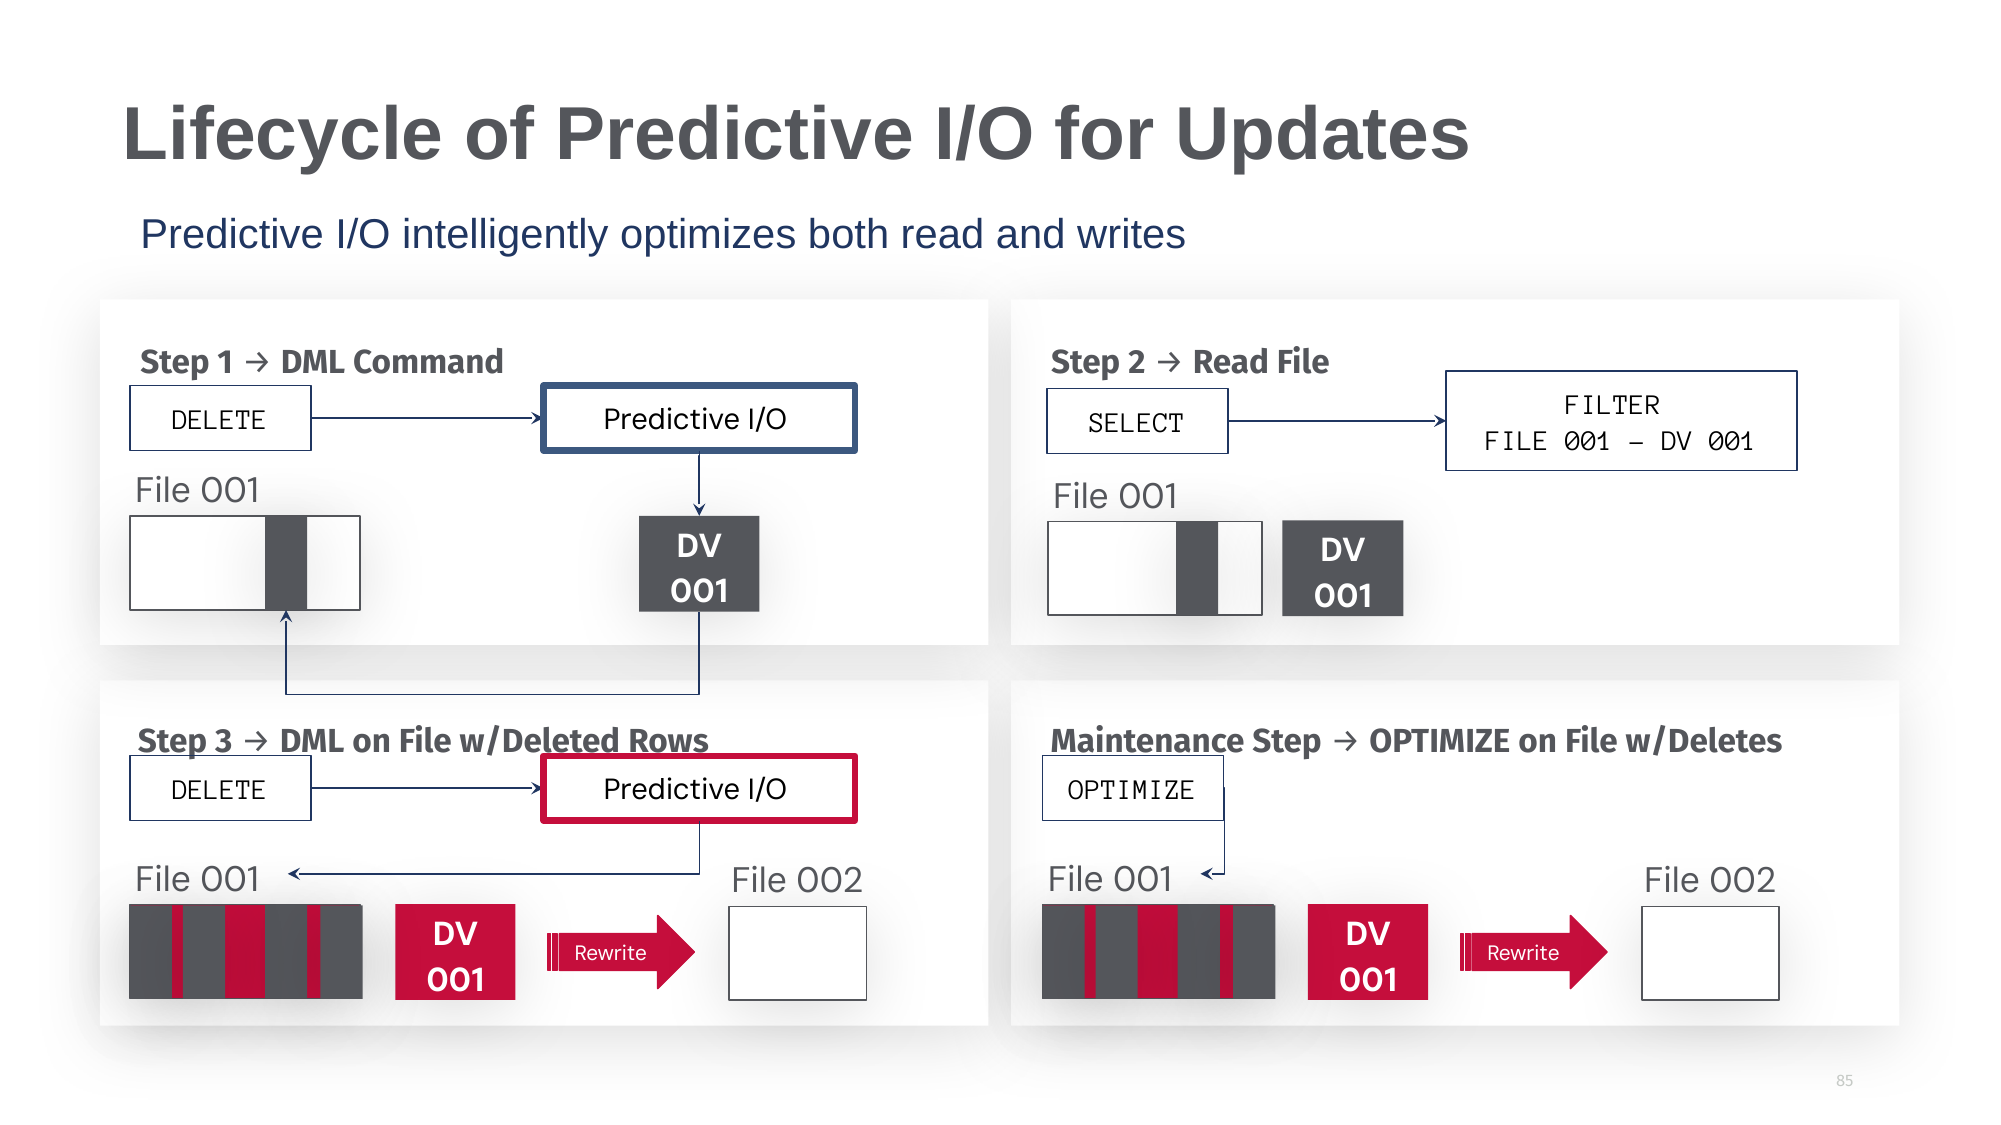

# Lifecycle of Predictive I/O for Updates
Predictive I/O intelligently optimizes both read and writes
Step 1 → DML Command
Step 2 → Read File
FILTER
FILE 001 - DV 001
Predictive I/O
DELETE
SELECT
File 001
File 001
DV 001

DV
001

Step 3 → DML on File w/Deleted Rows
Maintenance Step → OPTIMIZE on File w/Deletes
Predictive I/O
DELETE
OPTIMIZE
File 001
File 001
File 002
File 002
DV 001
DV 001

Rewrite
Rewrite
85